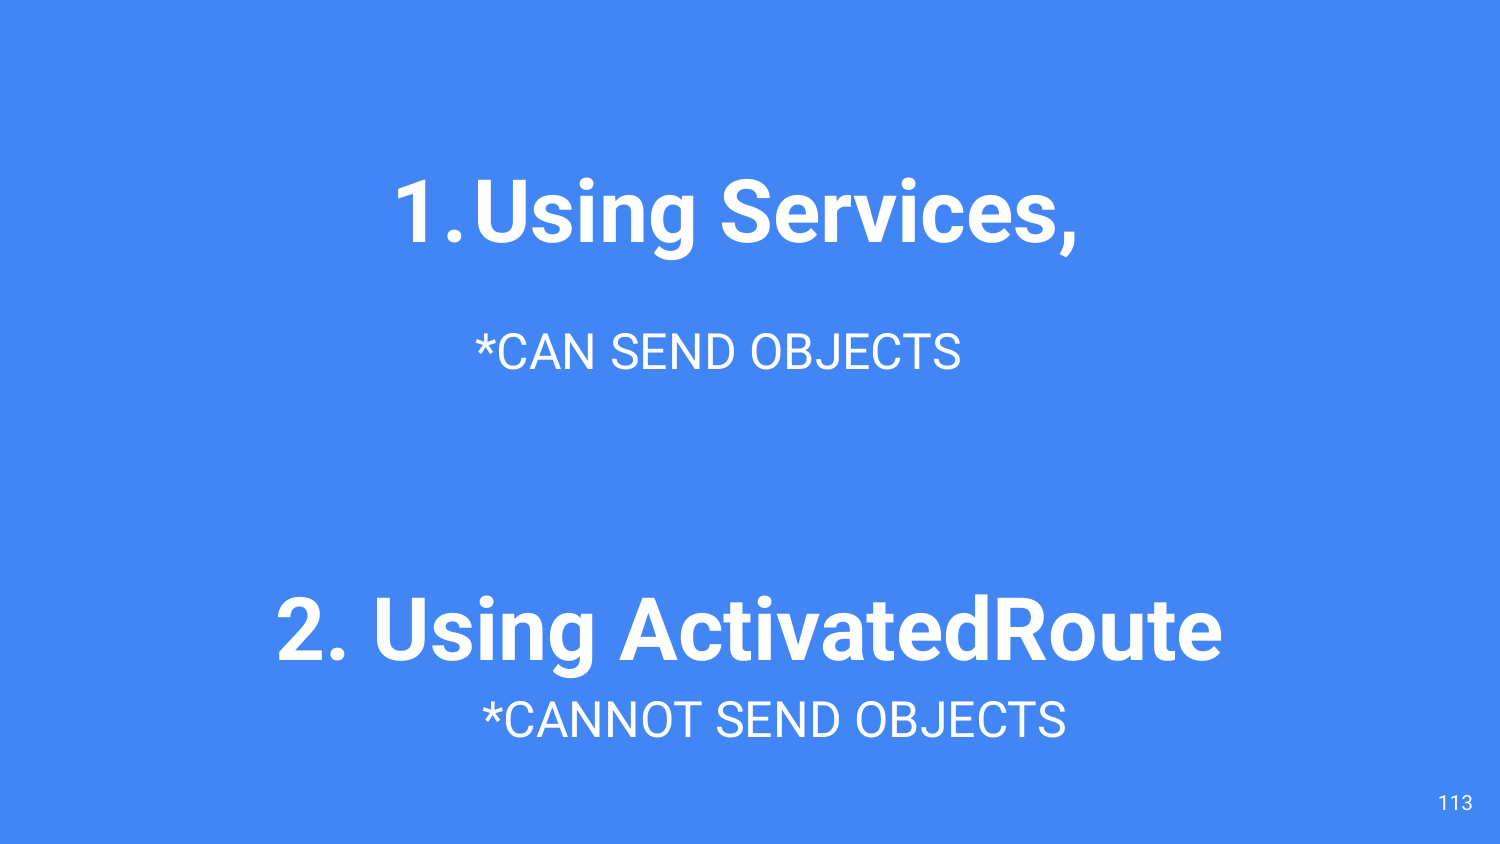

# Using Services,
*CAN SEND OBJECTS
2. Using ActivatedRoute
*CANNOT SEND OBJECTS
113